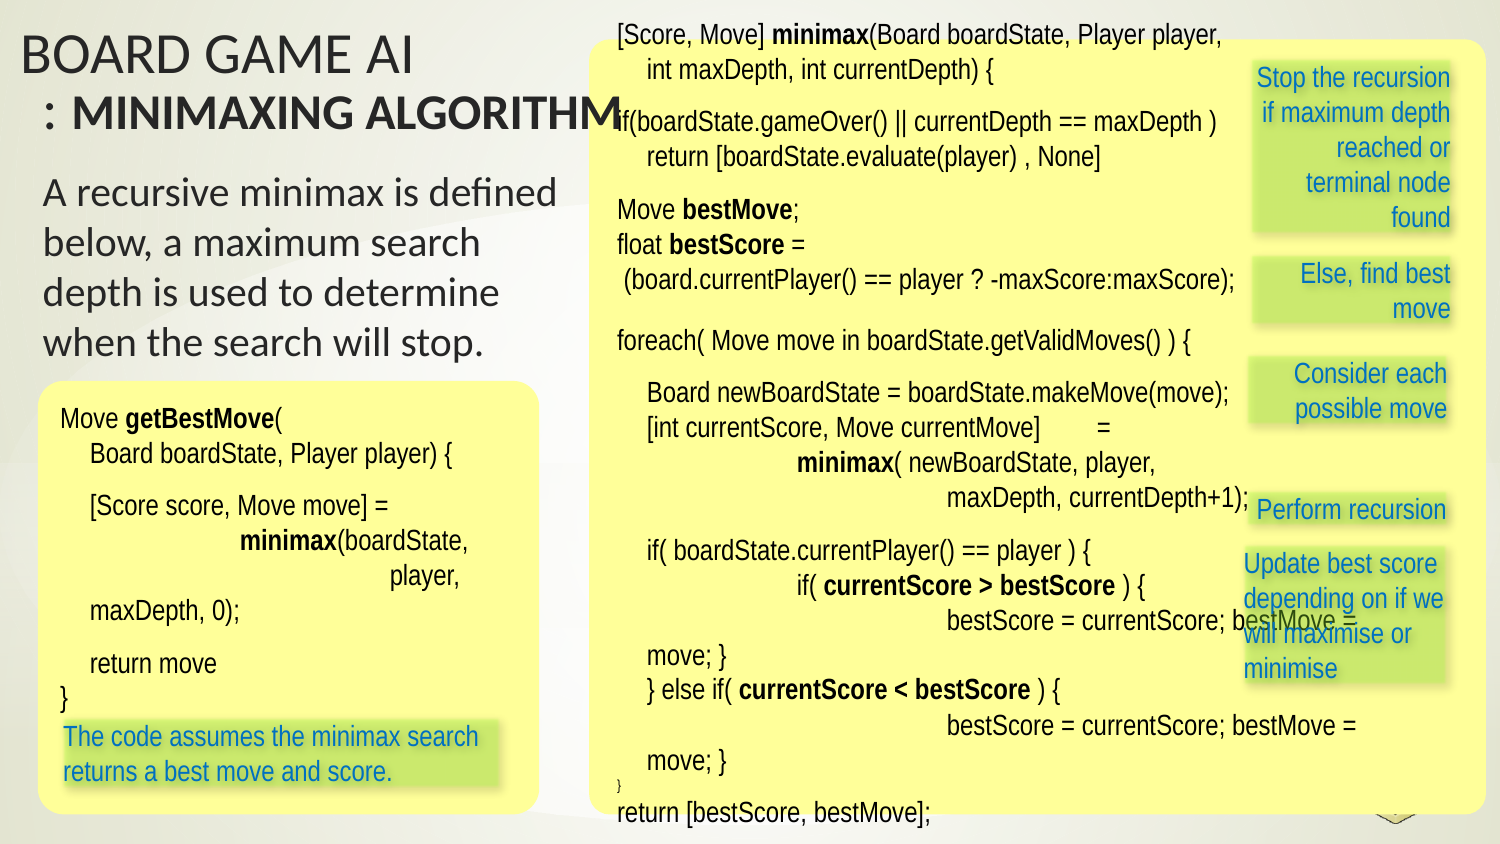

[Score, Move] minimax(Board boardState, Player player,
	int maxDepth, int currentDepth) {

if(boardState.gameOver() || currentDepth == maxDepth )
	return [boardState.evaluate(player) , None]

Move bestMove;
float bestScore =
 (board.currentPlayer() == player ? -maxScore:maxScore);

foreach( Move move in boardState.getValidMoves() ) {

	Board newBoardState = boardState.makeMove(move);
	[int currentScore, Move currentMove]	=
		minimax( newBoardState, player,
			maxDepth, currentDepth+1);

	if( boardState.currentPlayer() == player ) {
		if( currentScore > bestScore ) {
			bestScore = currentScore; bestMove = move; }
	} else if( currentScore < bestScore ) {
			bestScore = currentScore; bestMove = move; }
}
return [bestScore, bestMove];

Stop the recursion if maximum depth reached or terminal node found
: Minimaxing Algorithm
A recursive minimax is defined below, a maximum search depth is used to determine when the search will stop.
Else, find best move
Consider each possible move

Move getBestMove(
	Board boardState, Player player) {

	[Score score, Move move] =
		minimax(boardState,
			player, maxDepth, 0);

	return move
}
Perform recursion
Update best score depending on if we will maximise or minimise
The code assumes the minimax search returns a best move and score.